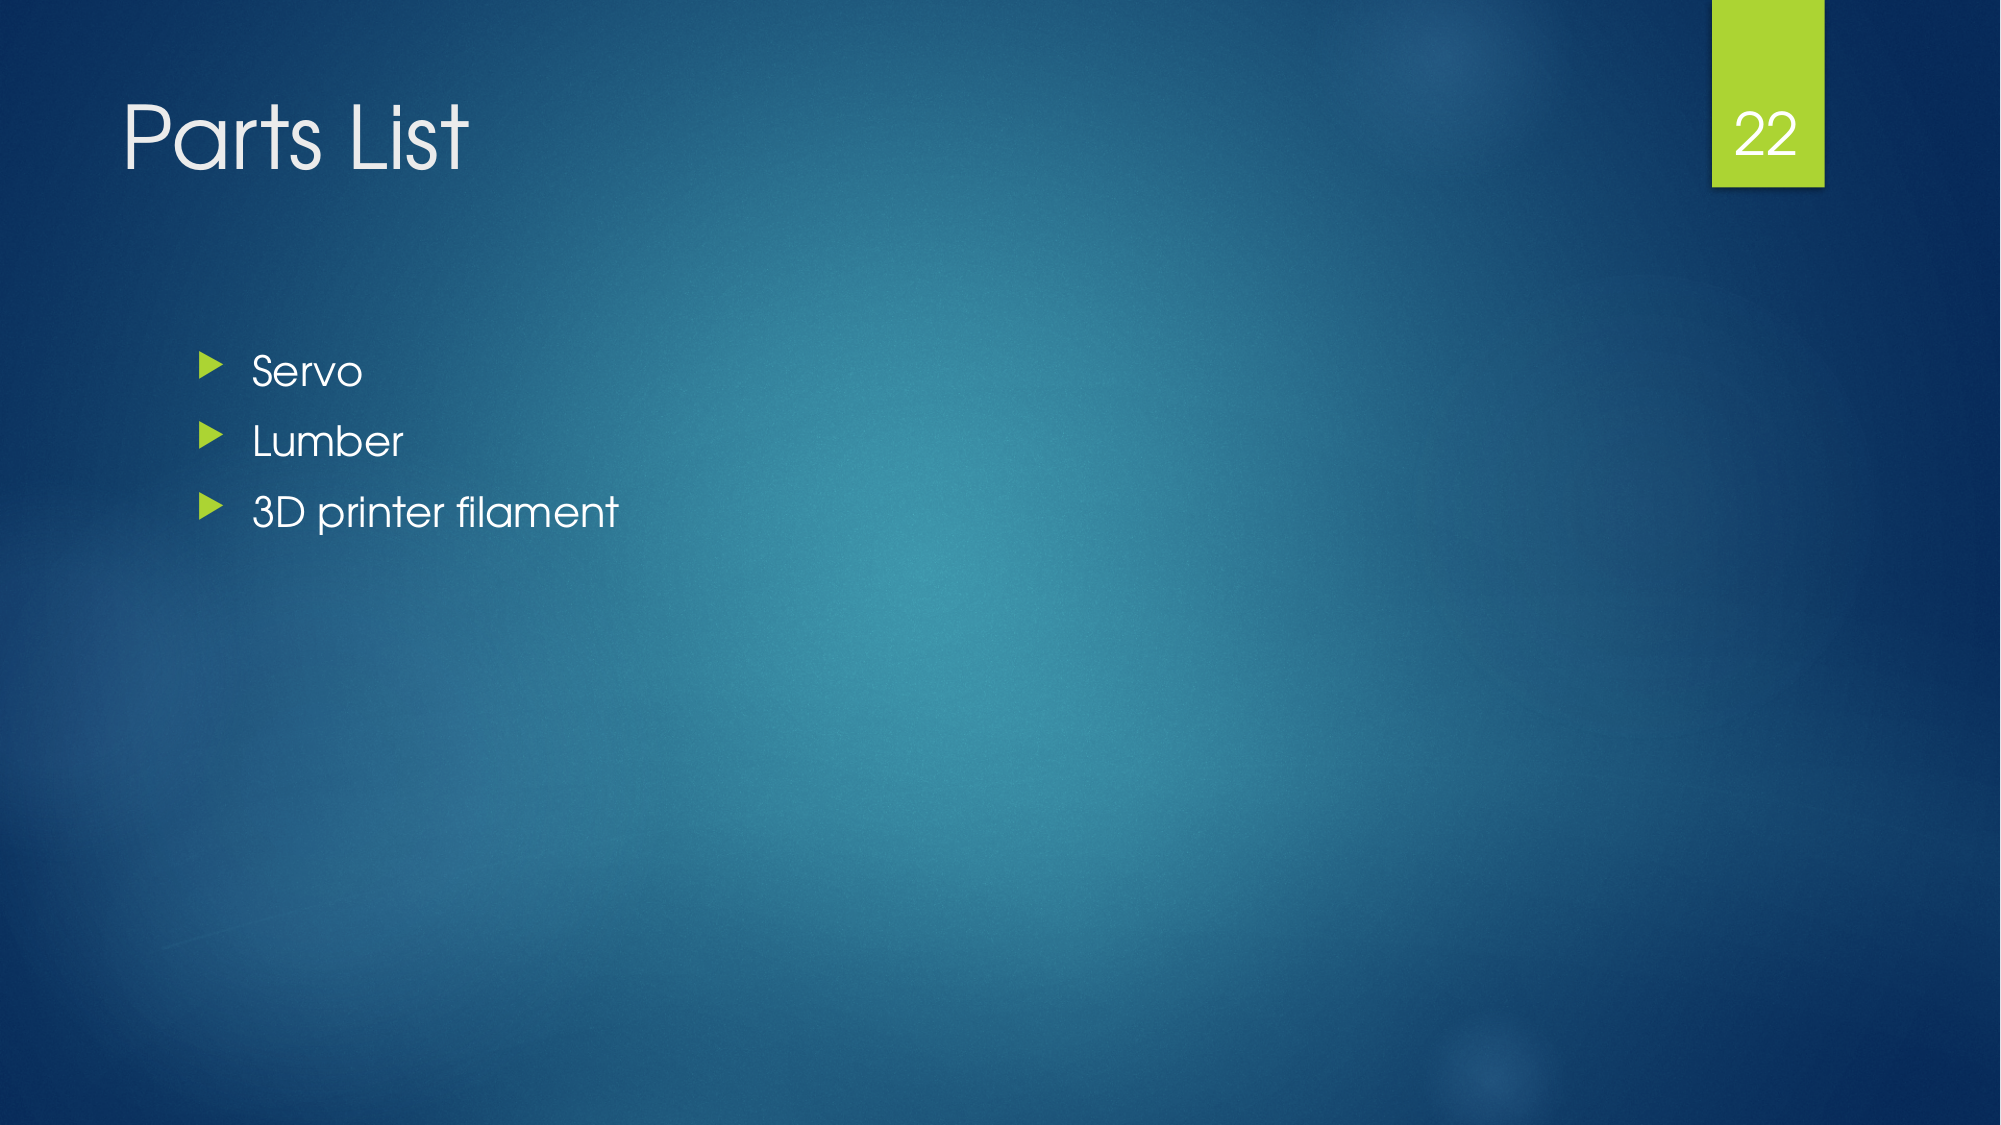

22
# Parts List
Servo
Lumber
3D printer filament